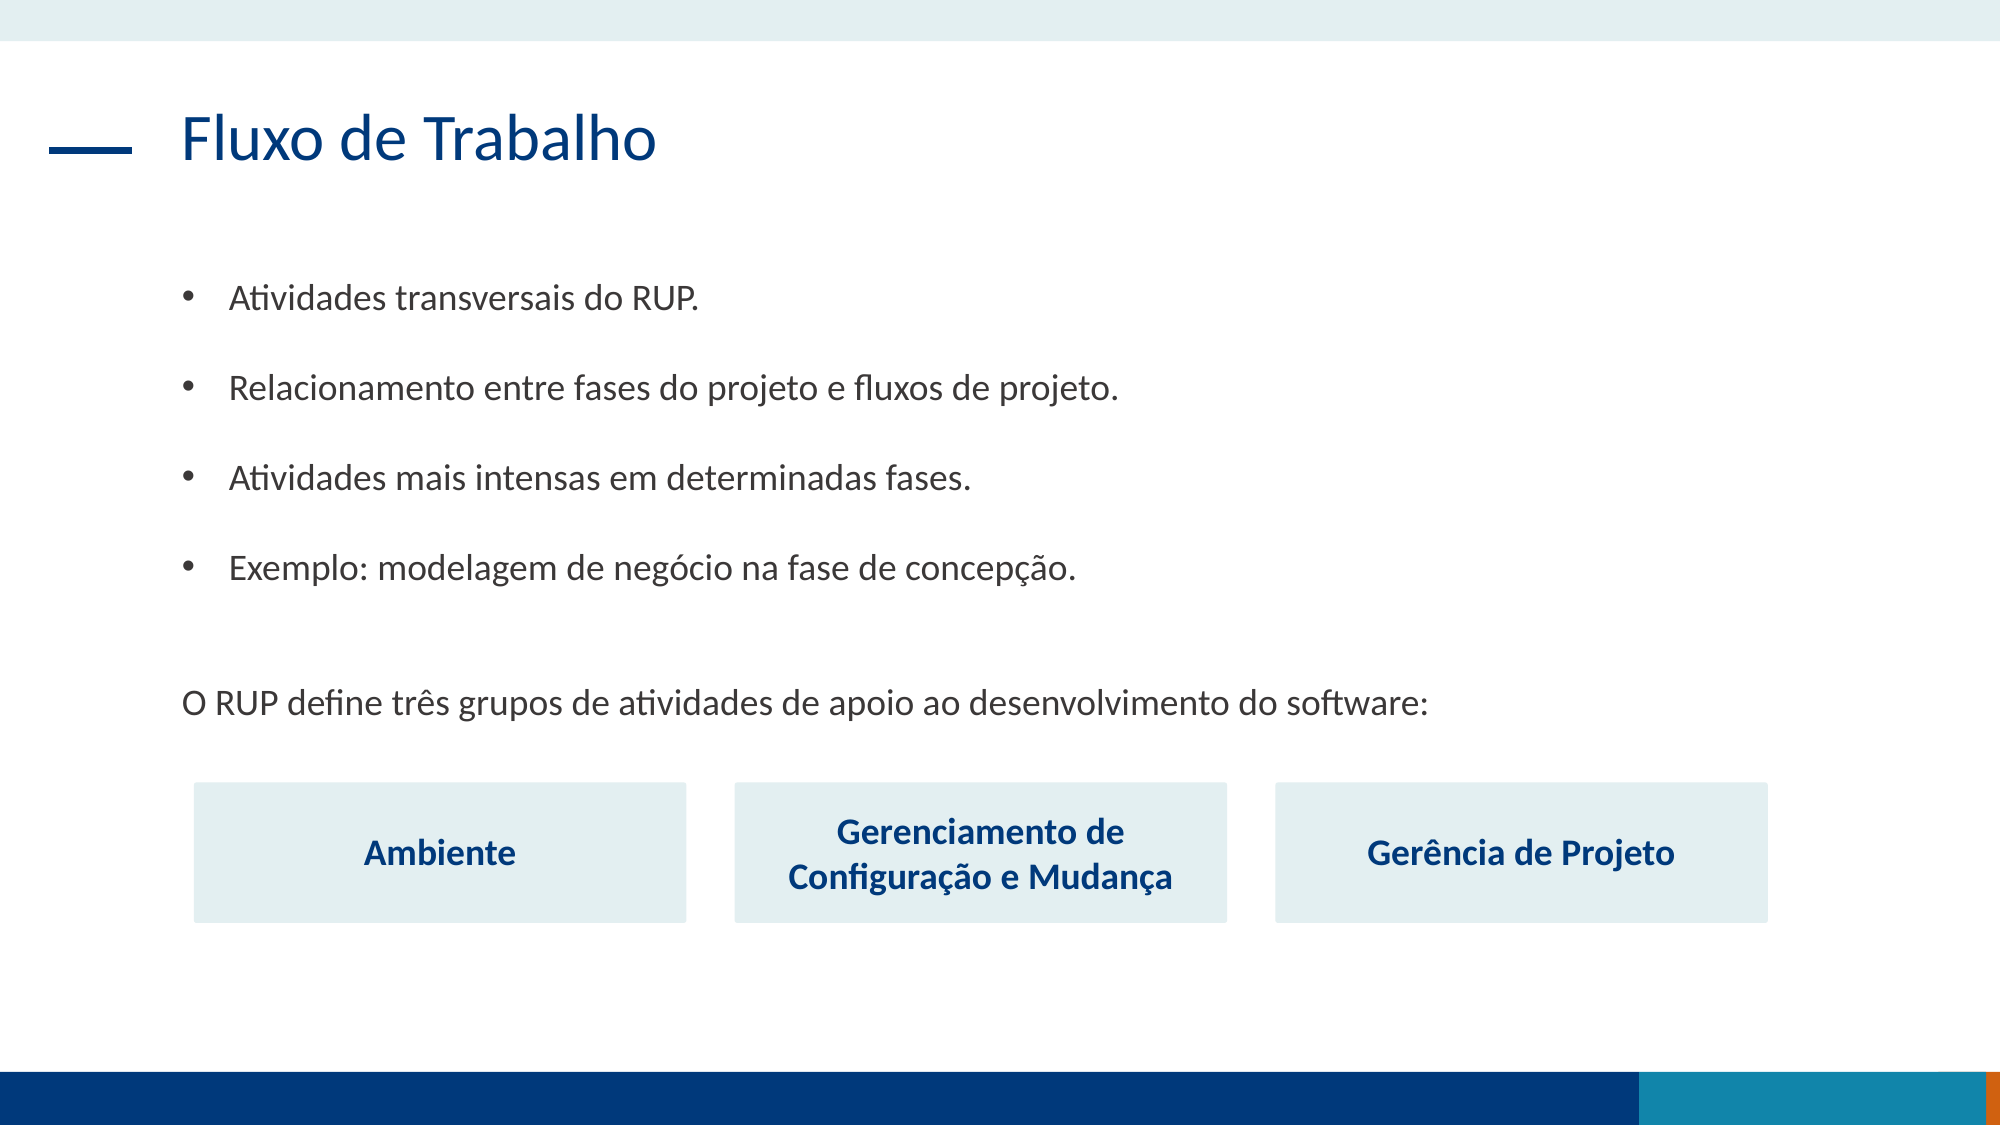

Fluxo de Trabalho
Atividades transversais do RUP.

Relacionamento entre fases do projeto e fluxos de projeto.

Atividades mais intensas em determinadas fases.

Exemplo: modelagem de negócio na fase de concepção.

O RUP define três grupos de atividades de apoio ao desenvolvimento do software:

Gerenciamento de Configuração e Mudança
Ambiente
Gerência de Projeto